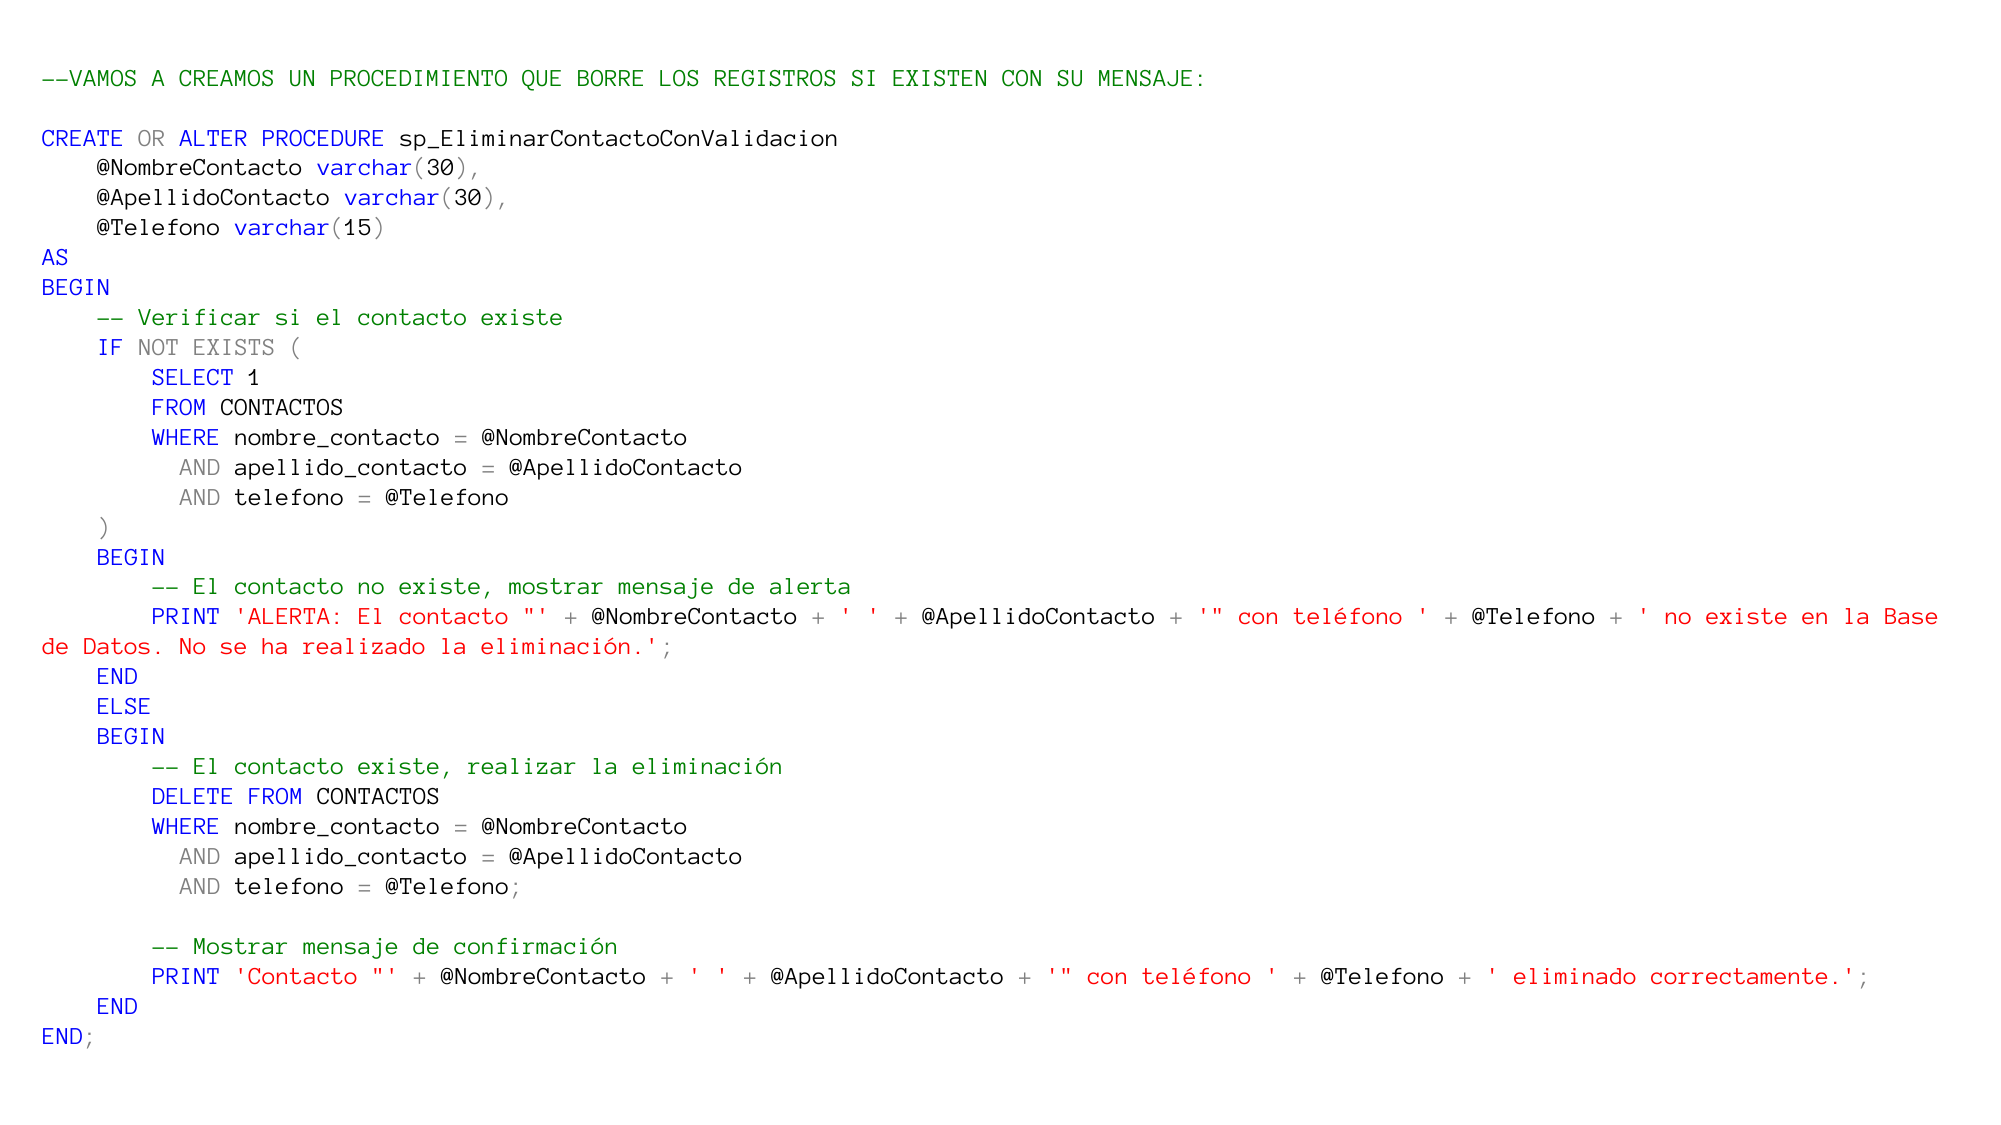

--VAMOS A CREAMOS UN PROCEDIMIENTO QUE BORRE LOS REGISTROS SI EXISTEN CON SU MENSAJE:

CREATE OR ALTER PROCEDURE sp_EliminarContactoConValidacion
    @NombreContacto varchar(30),
    @ApellidoContacto varchar(30),
    @Telefono varchar(15)
AS
BEGIN
    -- Verificar si el contacto existe
    IF NOT EXISTS (
        SELECT 1
        FROM CONTACTOS
        WHERE nombre_contacto = @NombreContacto
          AND apellido_contacto = @ApellidoContacto
          AND telefono = @Telefono
    )
    BEGIN
        -- El contacto no existe, mostrar mensaje de alerta
        PRINT 'ALERTA: El contacto "' + @NombreContacto + ' ' + @ApellidoContacto + '" con teléfono ' + @Telefono + ' no existe en la Base de Datos. No se ha realizado la eliminación.';
    END
    ELSE
    BEGIN
        -- El contacto existe, realizar la eliminación
        DELETE FROM CONTACTOS
        WHERE nombre_contacto = @NombreContacto
          AND apellido_contacto = @ApellidoContacto
          AND telefono = @Telefono;

        -- Mostrar mensaje de confirmación
        PRINT 'Contacto "' + @NombreContacto + ' ' + @ApellidoContacto + '" con teléfono ' + @Telefono + ' eliminado correctamente.';
    END
END;